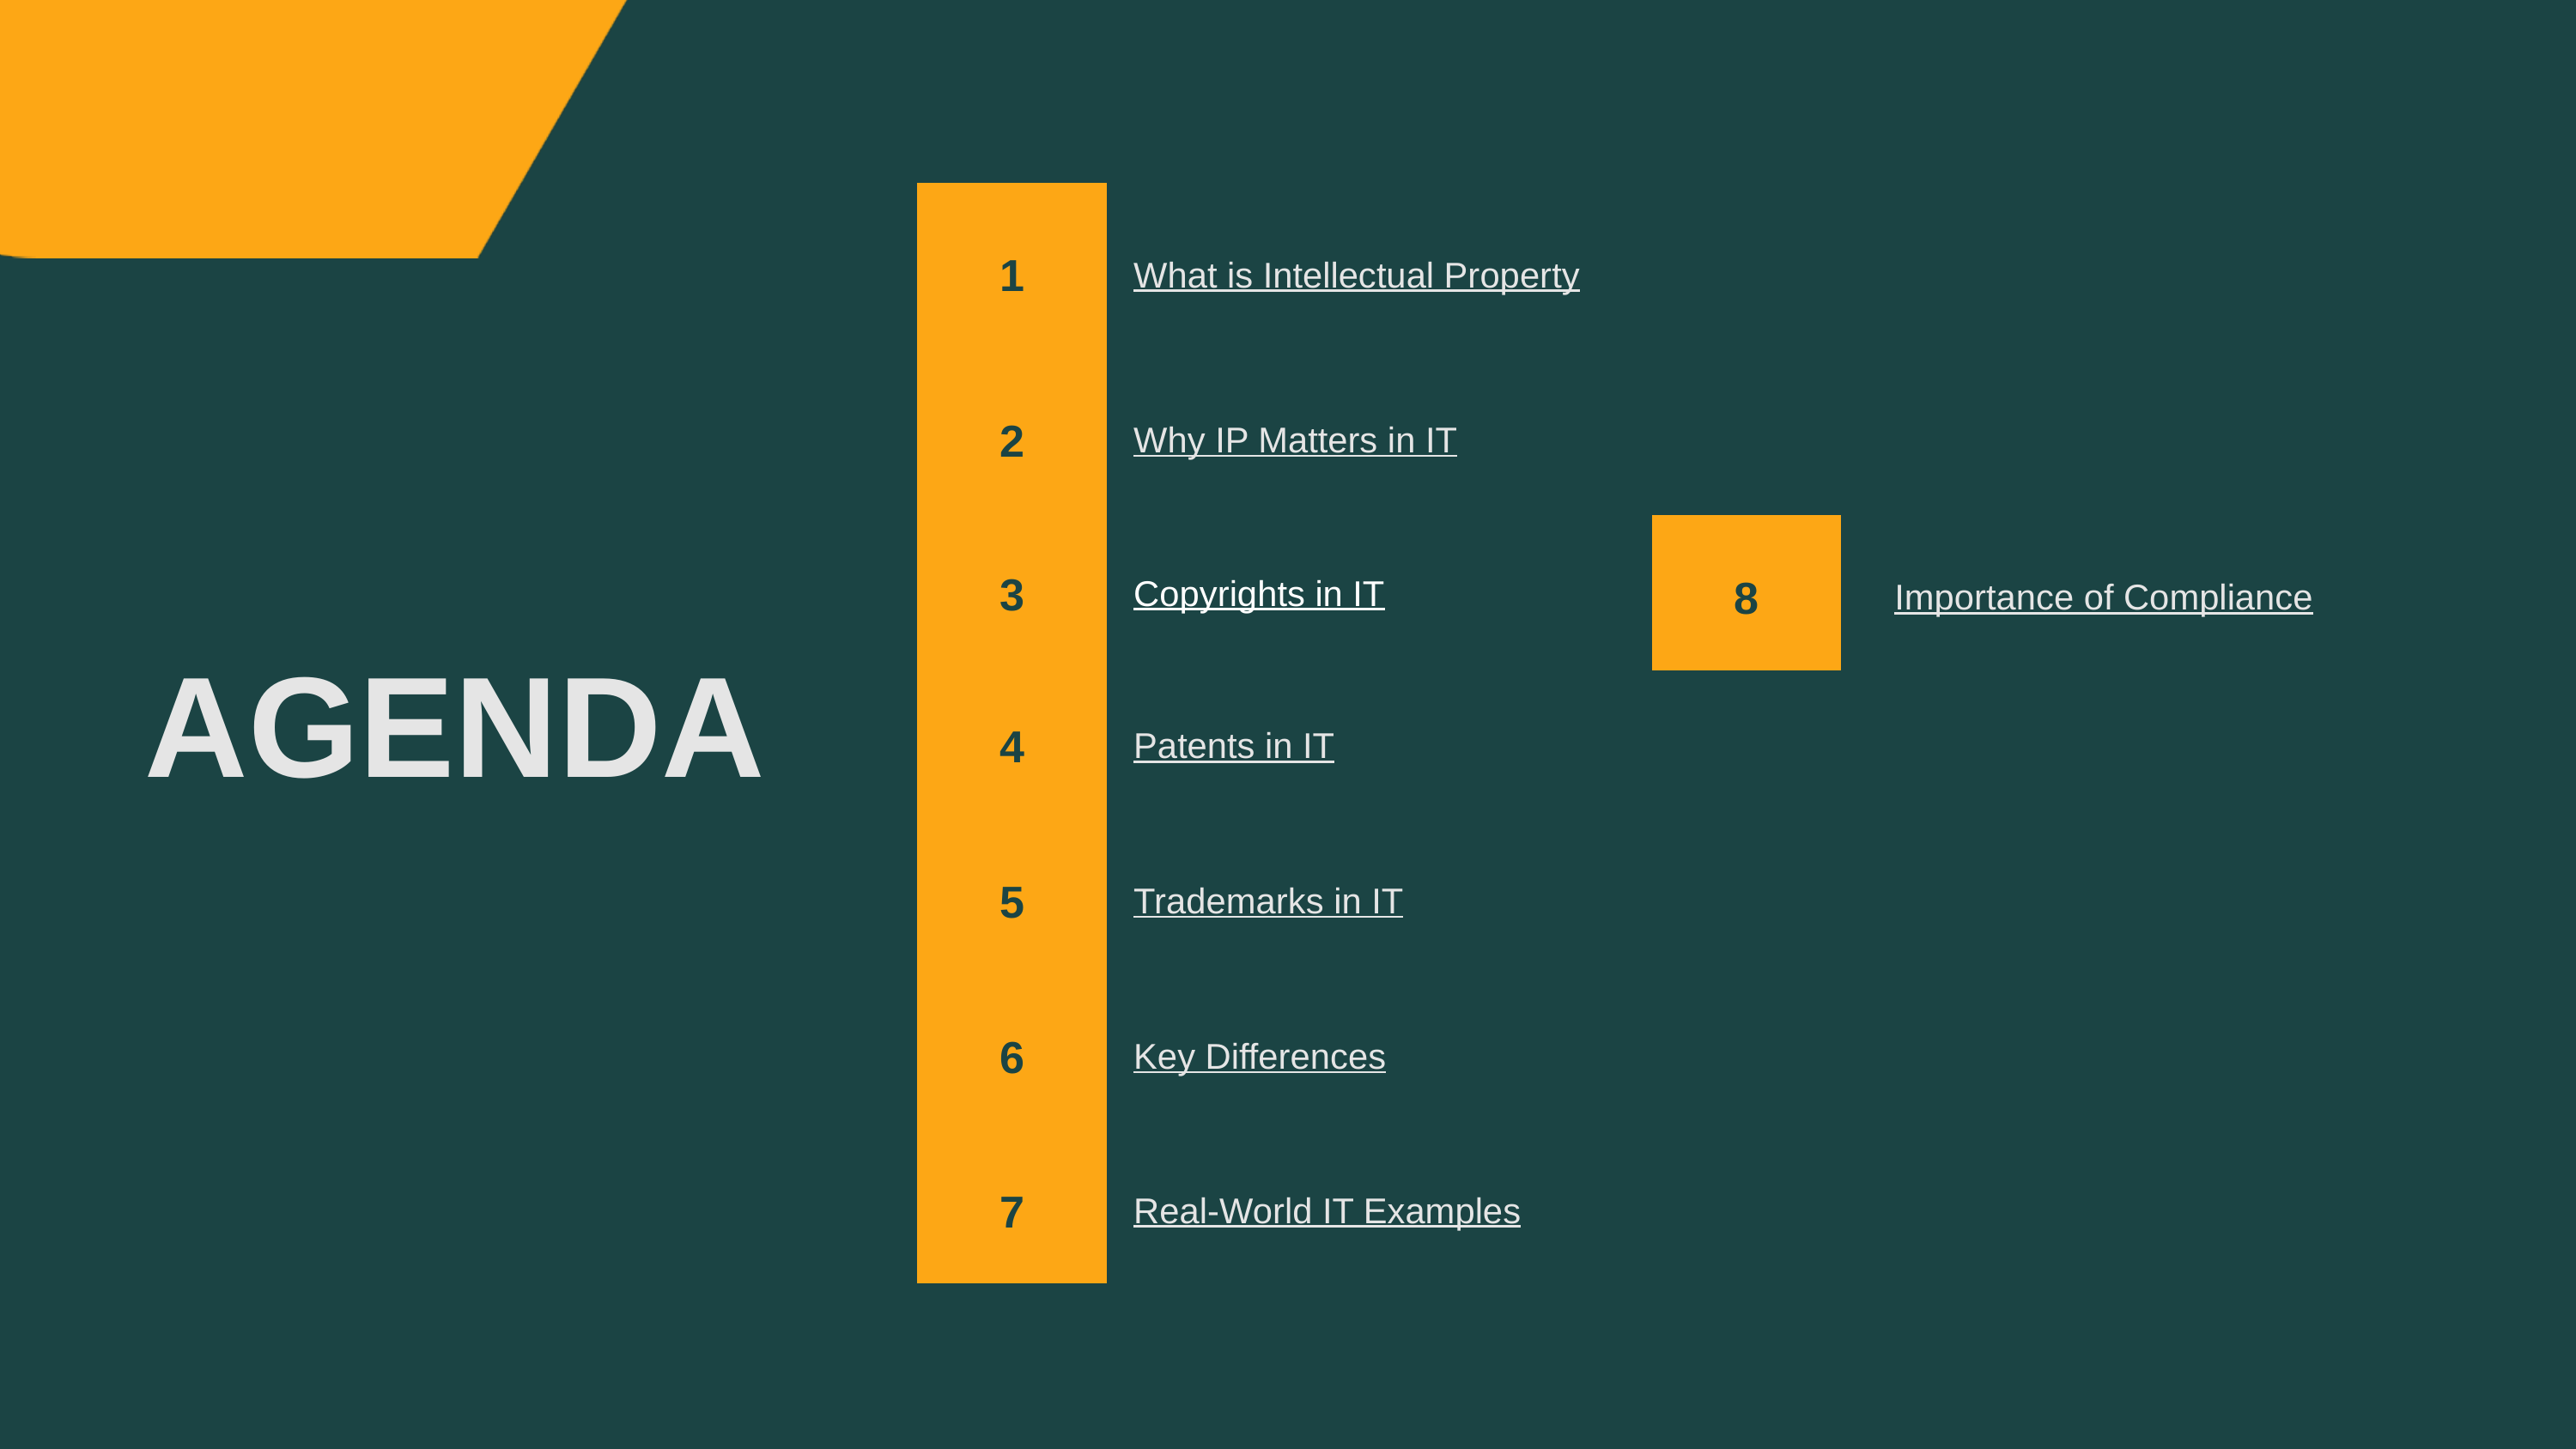

| 1 | What is Intellectual Property |
| --- | --- |
| 2 | Why IP Matters in IT |
| 3 | Copyrights in IT |
| 4 | Patents in IT |
| 5 | Trademarks in IT |
| 6 | Key Differences |
| 7 | Real-World IT Examples |
| 8 |
| --- |
| Importance of Compliance |
| --- |
AGENDA